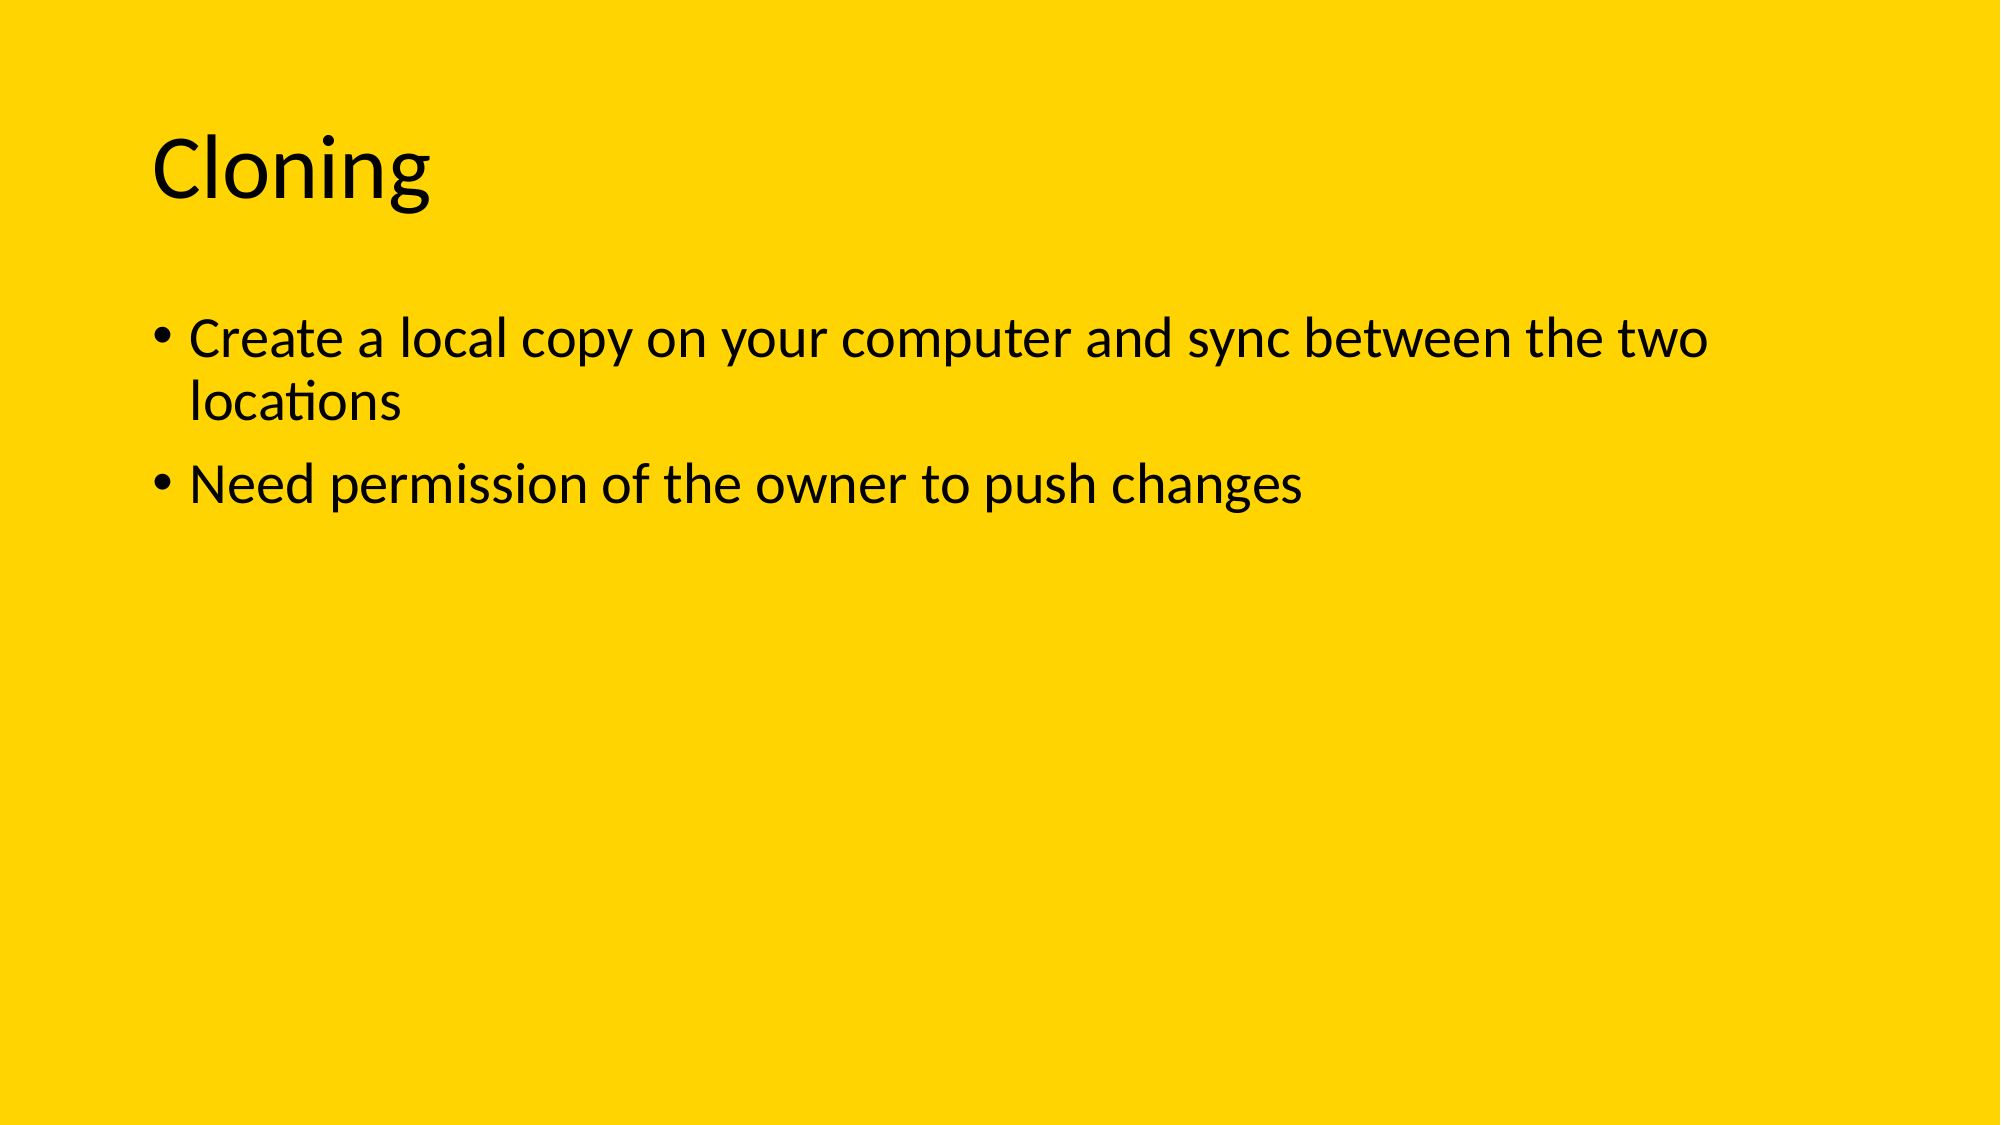

# Cloning
Create a local copy on your computer and sync between the two locations
Need permission of the owner to push changes